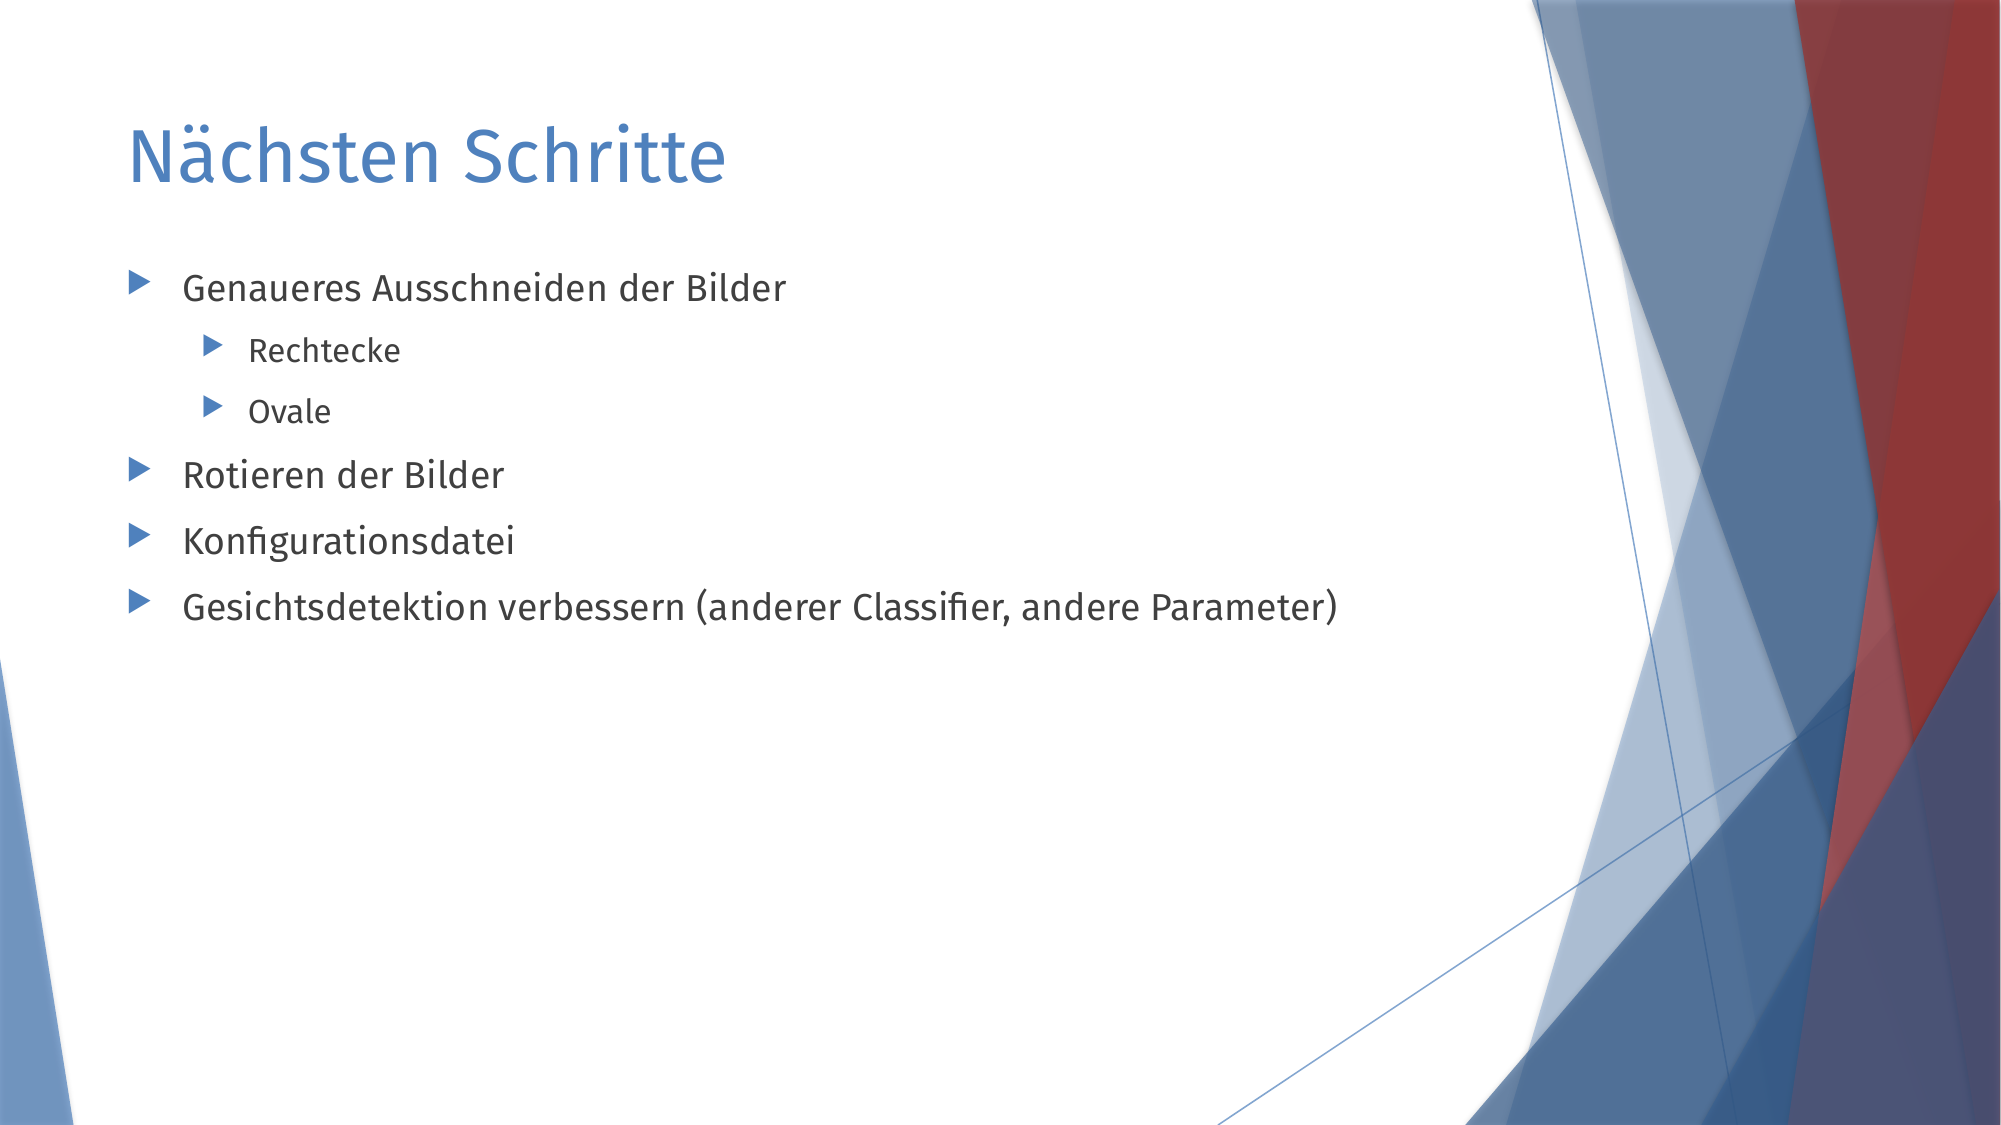

# Nächsten Schritte
Genaueres Ausschneiden der Bilder
Rechtecke
Ovale
Rotieren der Bilder
Konfigurationsdatei
Gesichtsdetektion verbessern (anderer Classifier, andere Parameter)